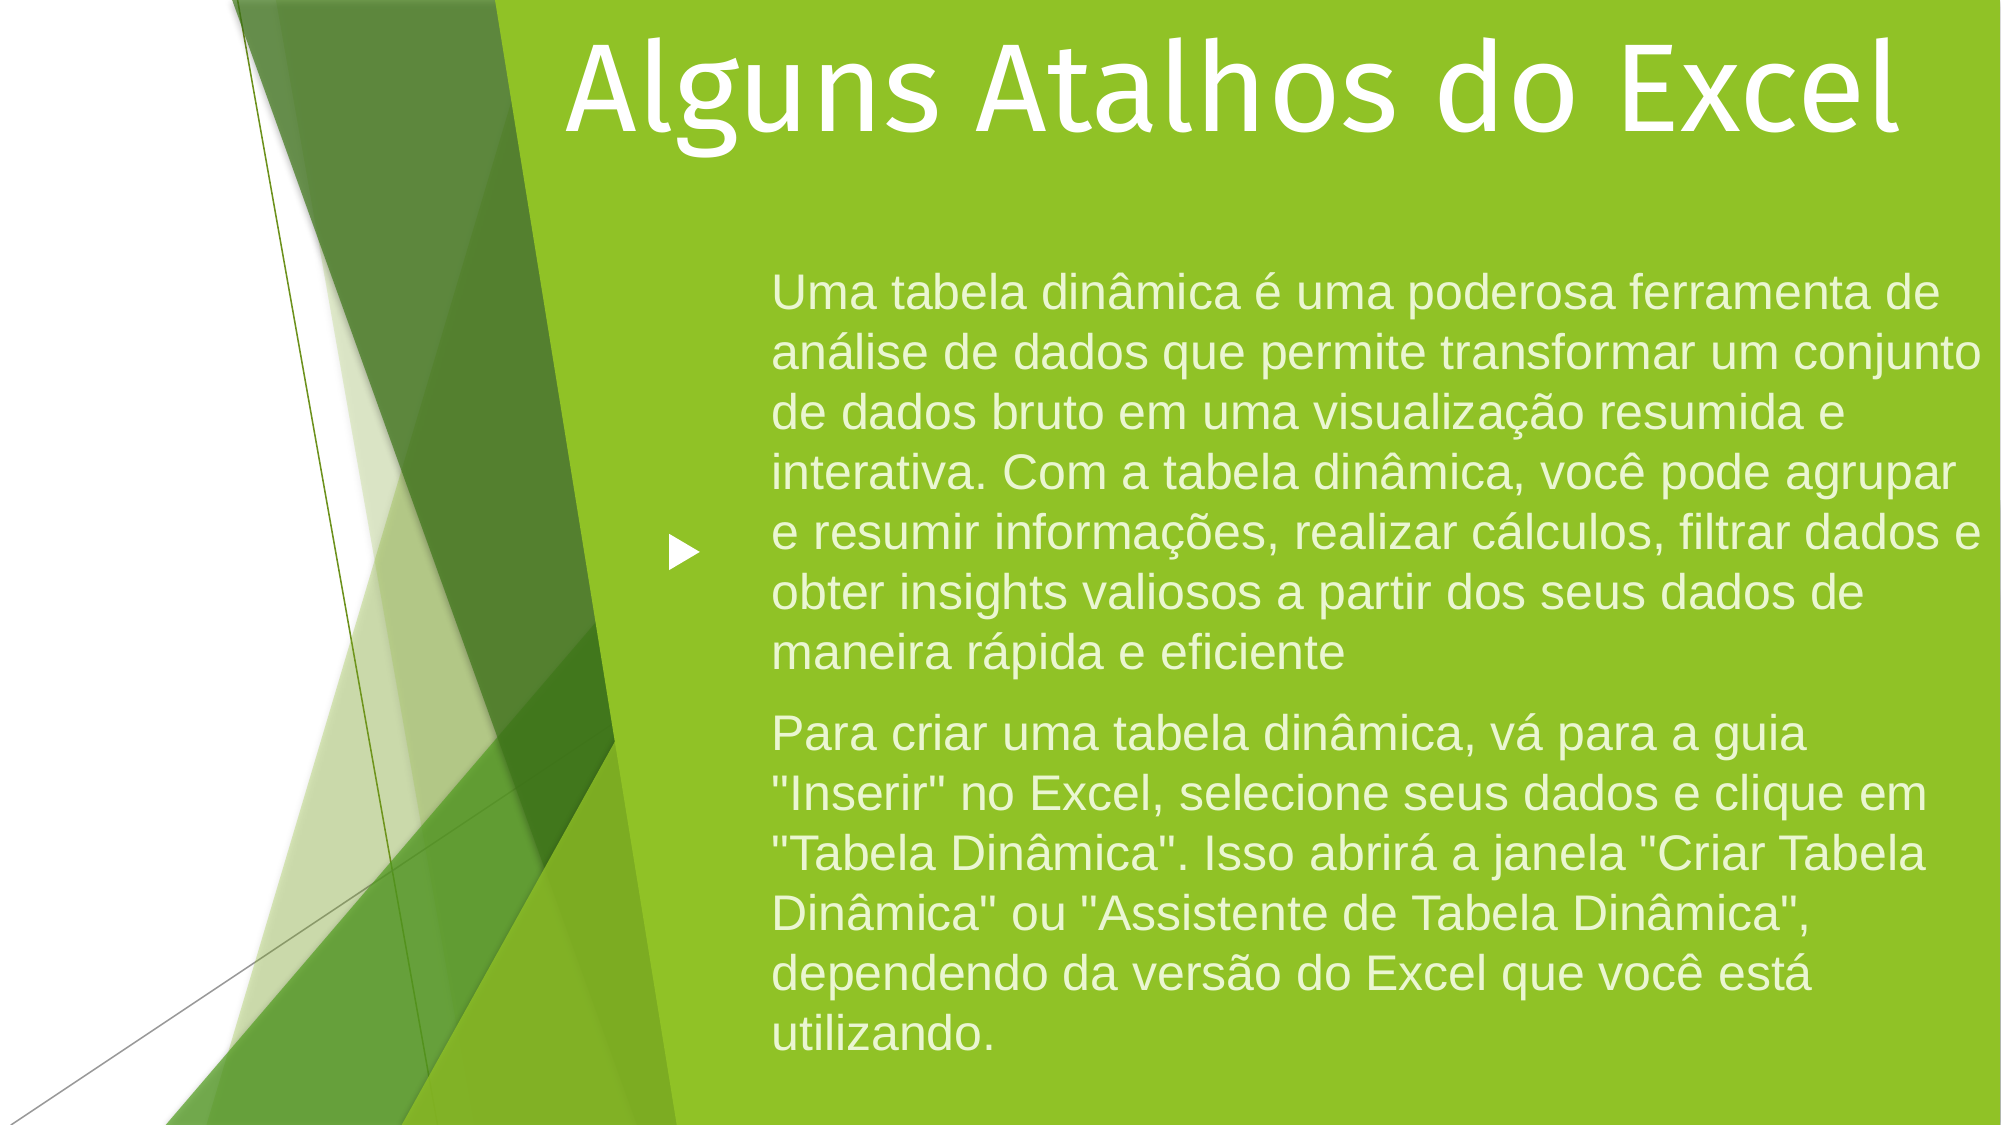

# Alguns Atalhos do Excel
Uma tabela dinâmica é uma poderosa ferramenta de análise de dados que permite transformar um conjunto de dados bruto em uma visualização resumida e interativa. Com a tabela dinâmica, você pode agrupar e resumir informações, realizar cálculos, filtrar dados e obter insights valiosos a partir dos seus dados de maneira rápida e eficiente
Para criar uma tabela dinâmica, vá para a guia "Inserir" no Excel, selecione seus dados e clique em "Tabela Dinâmica". Isso abrirá a janela "Criar Tabela Dinâmica" ou "Assistente de Tabela Dinâmica", dependendo da versão do Excel que você está utilizando.